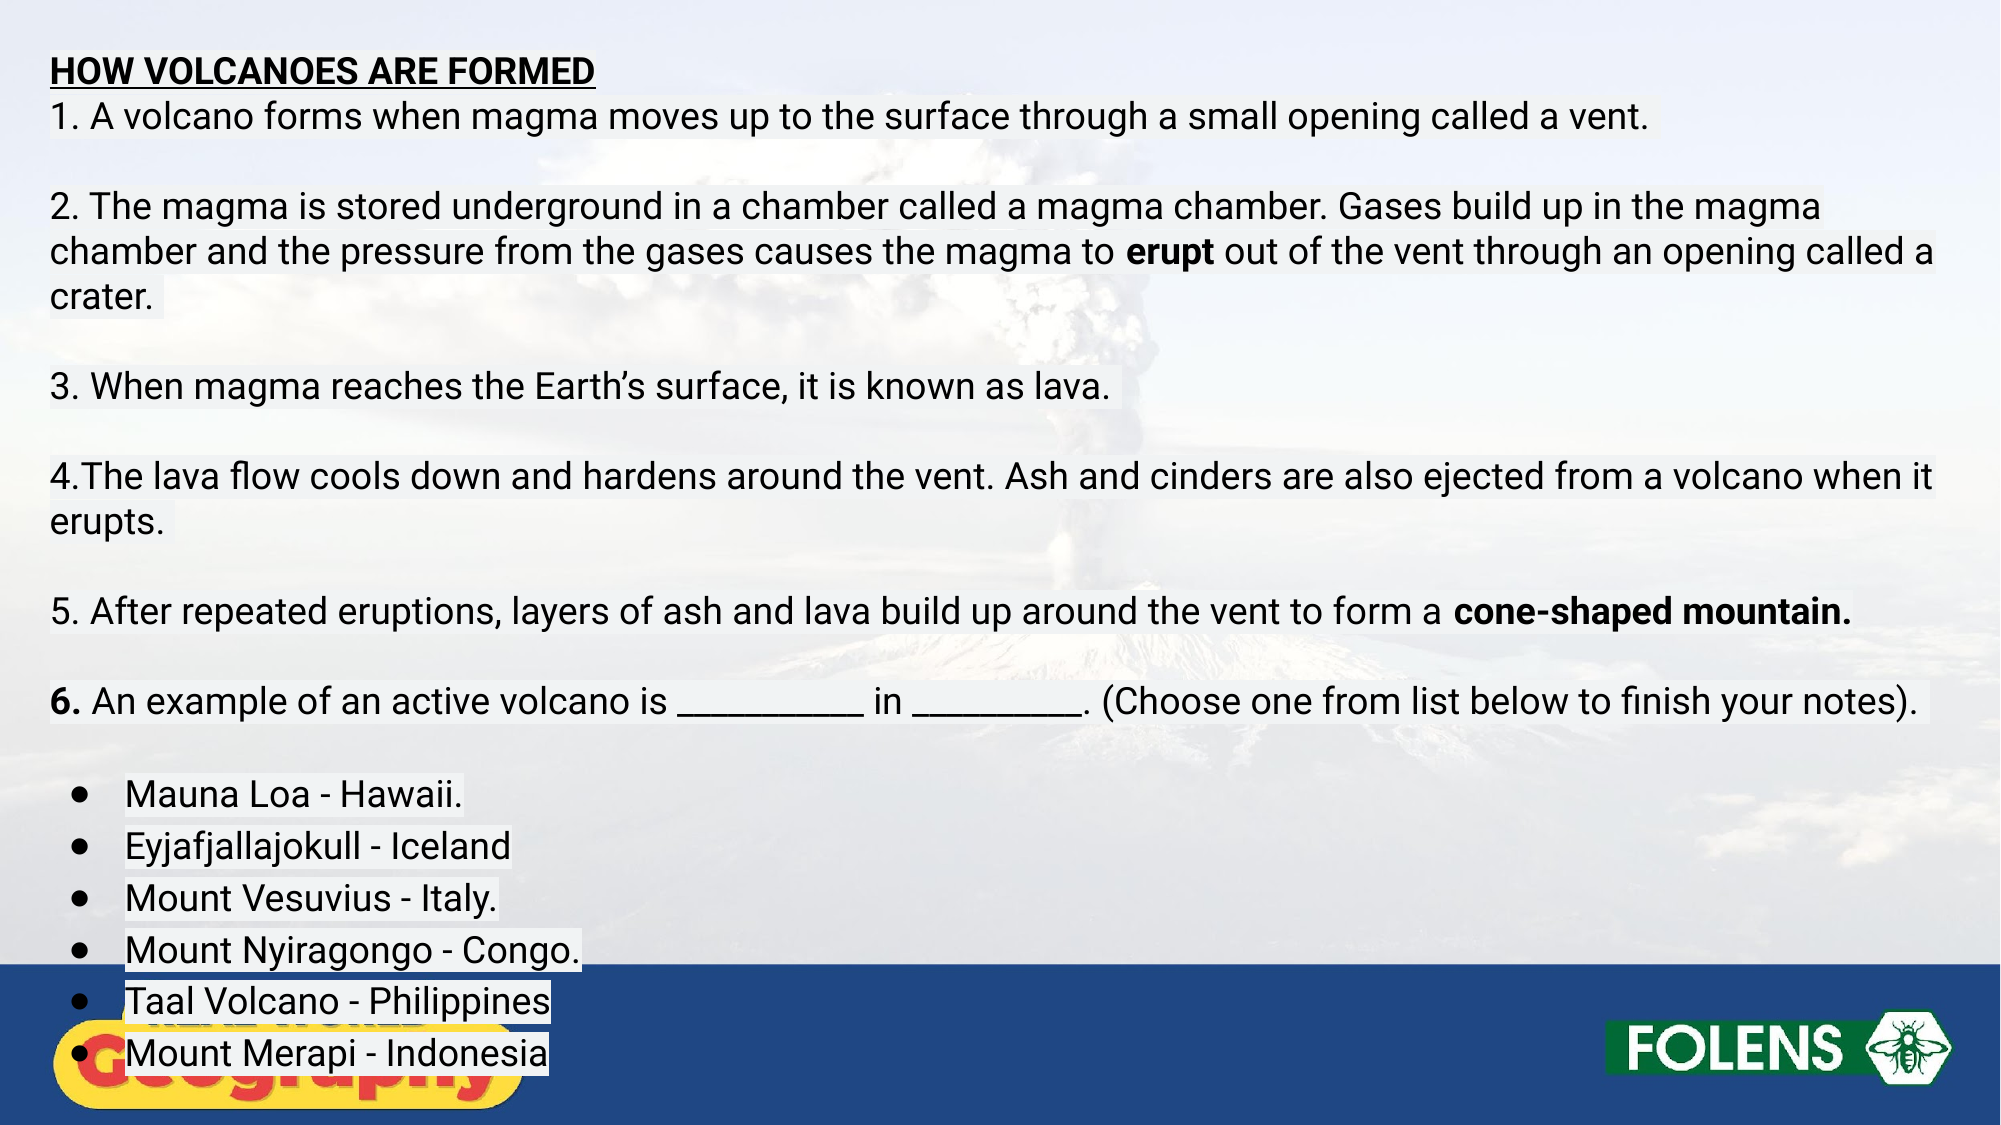

HOW VOLCANOES ARE FORMED
1. A volcano forms when magma moves up to the surface through a small opening called a vent.

2. The magma is stored underground in a chamber called a magma chamber. Gases build up in the magma chamber and the pressure from the gases causes the magma to erupt out of the vent through an opening called a crater.

3. When magma reaches the Earth’s surface, it is known as lava.

4.The lava flow cools down and hardens around the vent. Ash and cinders are also ejected from a volcano when it erupts.

5. After repeated eruptions, layers of ash and lava build up around the vent to form a cone-shaped mountain.

6. An example of an active volcano is ___________ in __________. (Choose one from list below to finish your notes).
Mauna Loa - Hawaii.
Eyjafjallajokull - Iceland
Mount Vesuvius - Italy.
Mount Nyiragongo - Congo.
Taal Volcano - Philippines
Mount Merapi - Indonesia